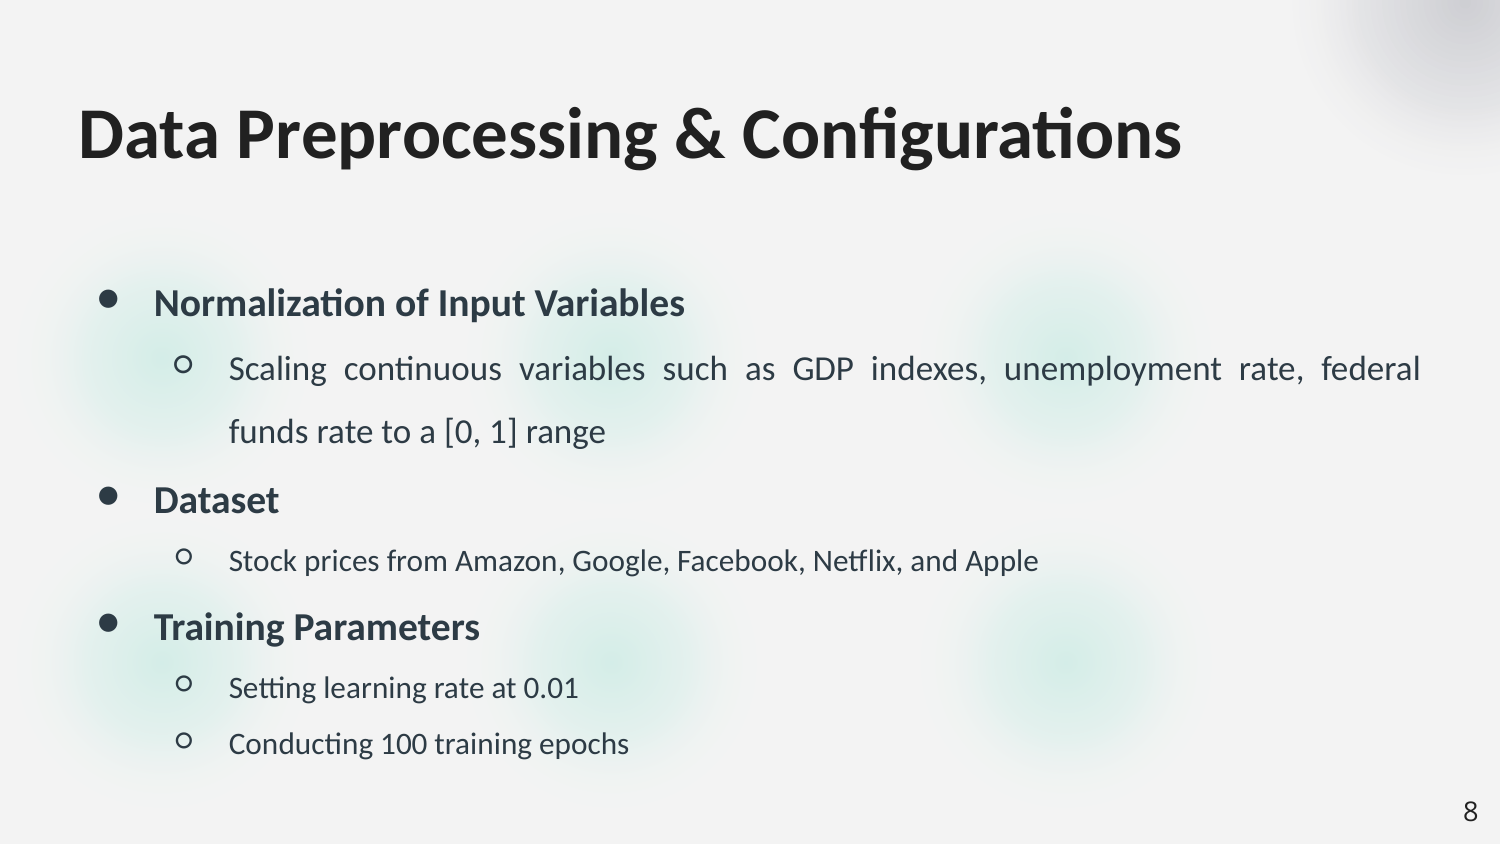

Data Preprocessing & Configurations
Normalization of Input Variables
Scaling continuous variables such as GDP indexes, unemployment rate, federal funds rate to a [0, 1] range
Dataset
Stock prices from Amazon, Google, Facebook, Netflix, and Apple
Training Parameters
Setting learning rate at 0.01
Conducting 100 training epochs
8